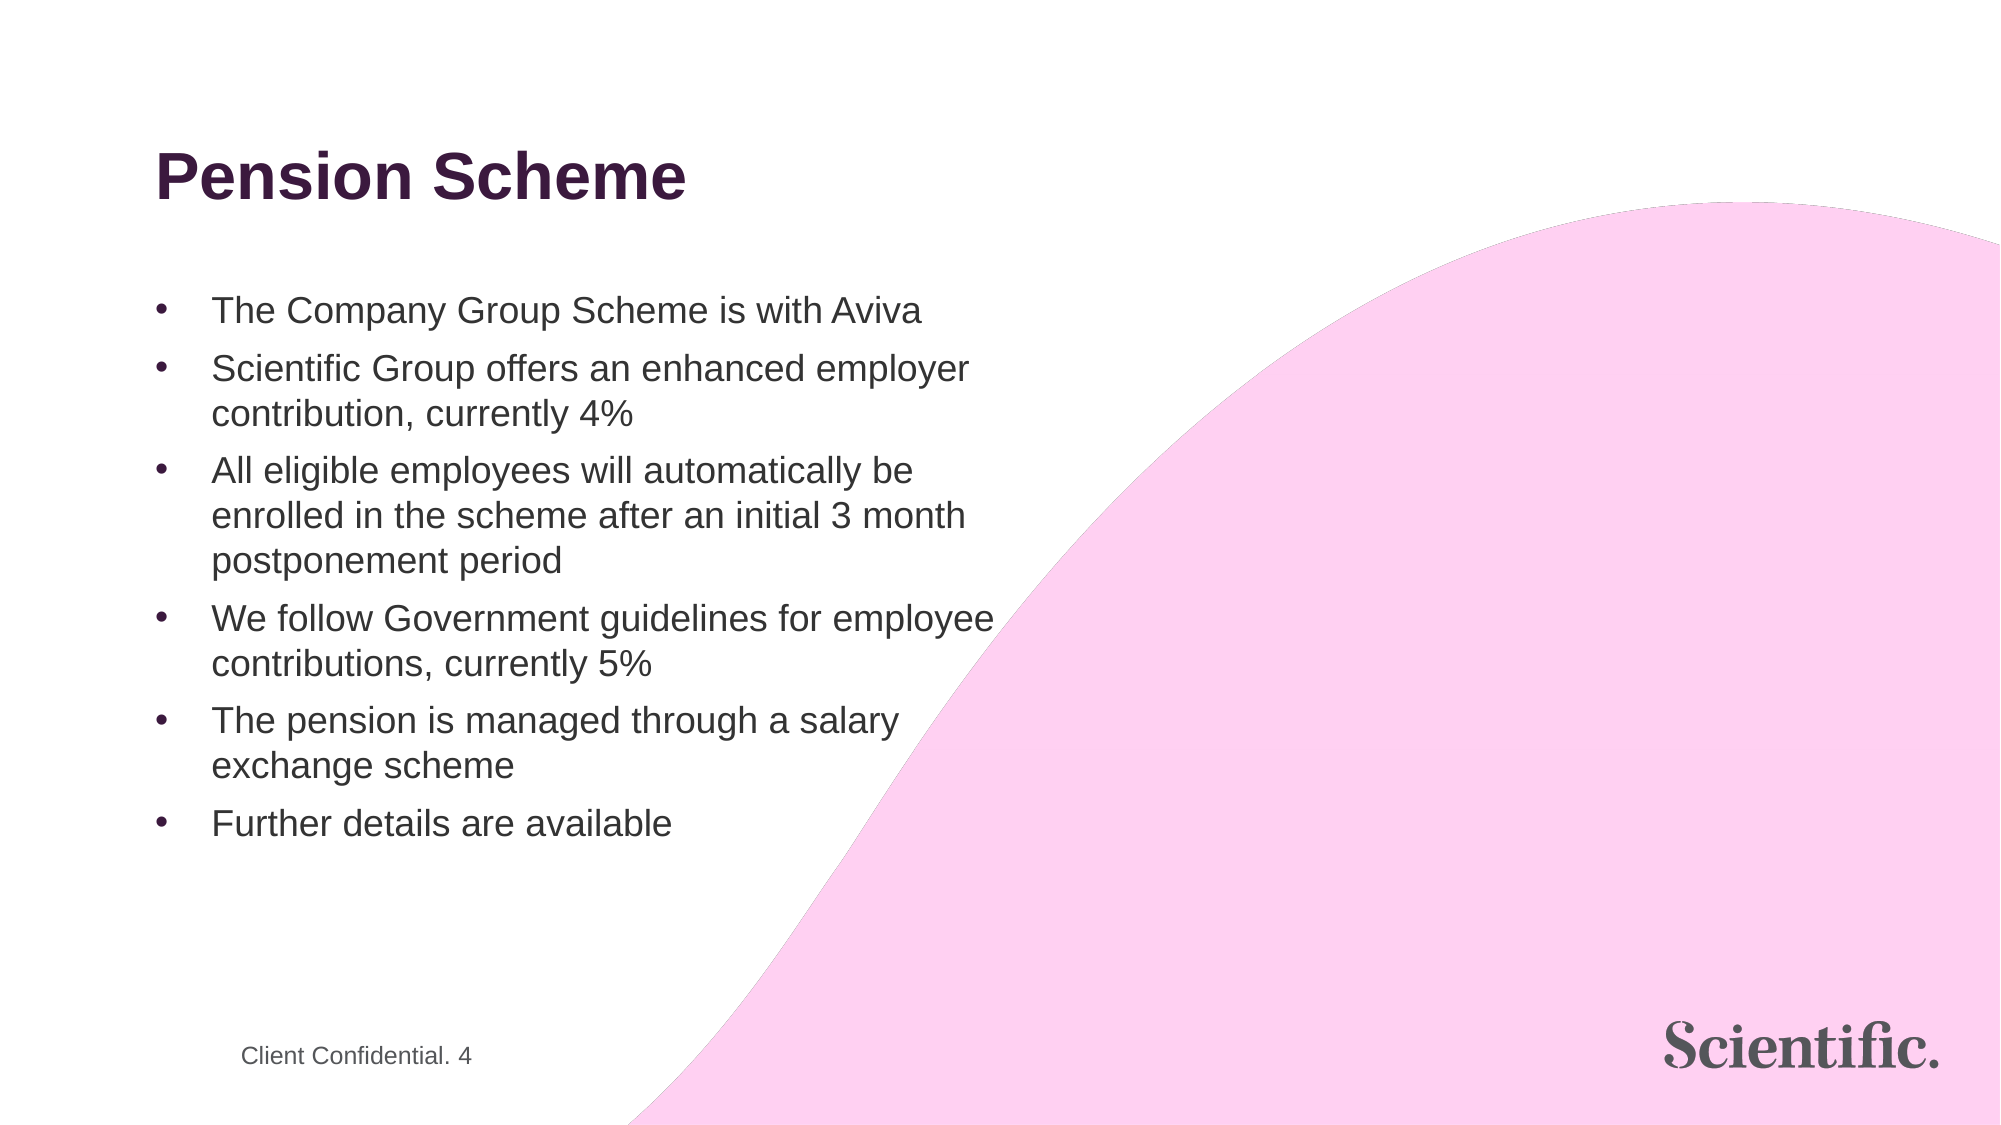

# Pension Scheme
The Company Group Scheme is with Aviva
Scientific Group offers an enhanced employer contribution, currently 4%
All eligible employees will automatically be enrolled in the scheme after an initial 3 month postponement period
We follow Government guidelines for employee contributions, currently 5%
The pension is managed through a salary exchange scheme
Further details are available

Client Confidential. 4